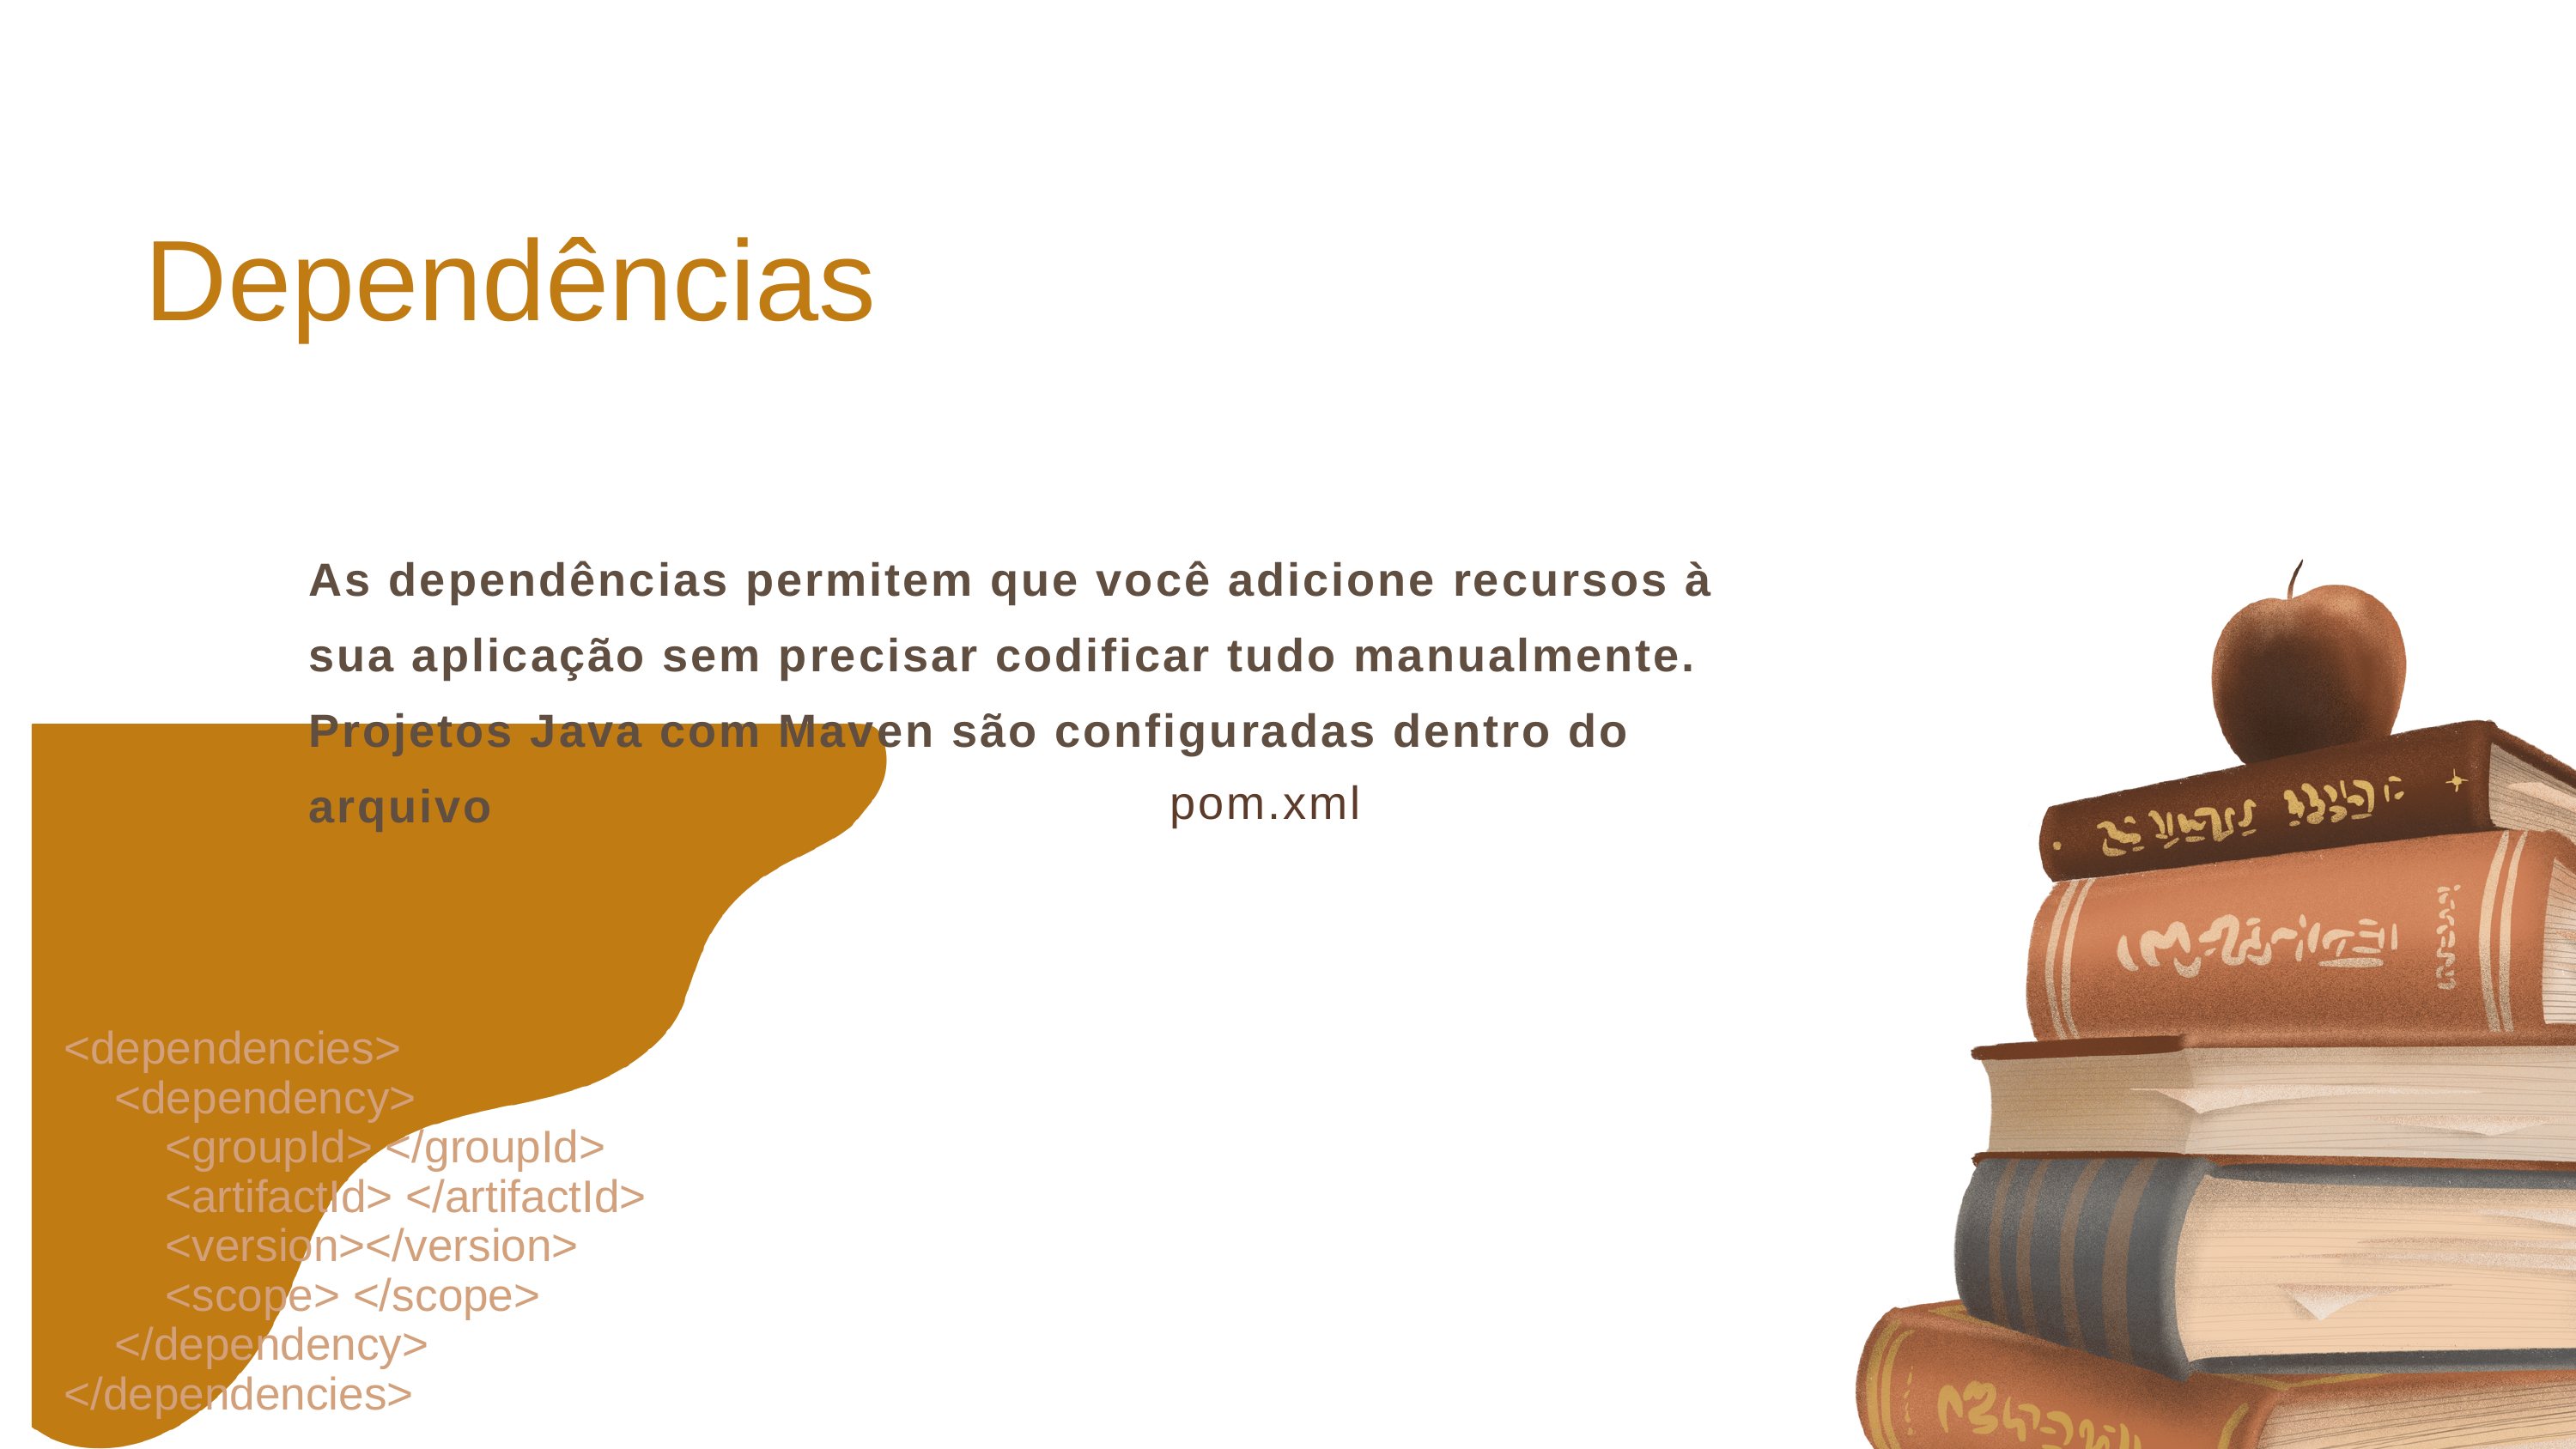

Dependências
As dependências permitem que você adicione recursos à sua aplicação sem precisar codificar tudo manualmente. Projetos Java com Maven são configuradas dentro do arquivo

pom.xml
<dependencies>
    <dependency>
        <groupId> </groupId>
        <artifactId> </artifactId>
        <version></version>
        <scope> </scope>
    </dependency>
</dependencies>